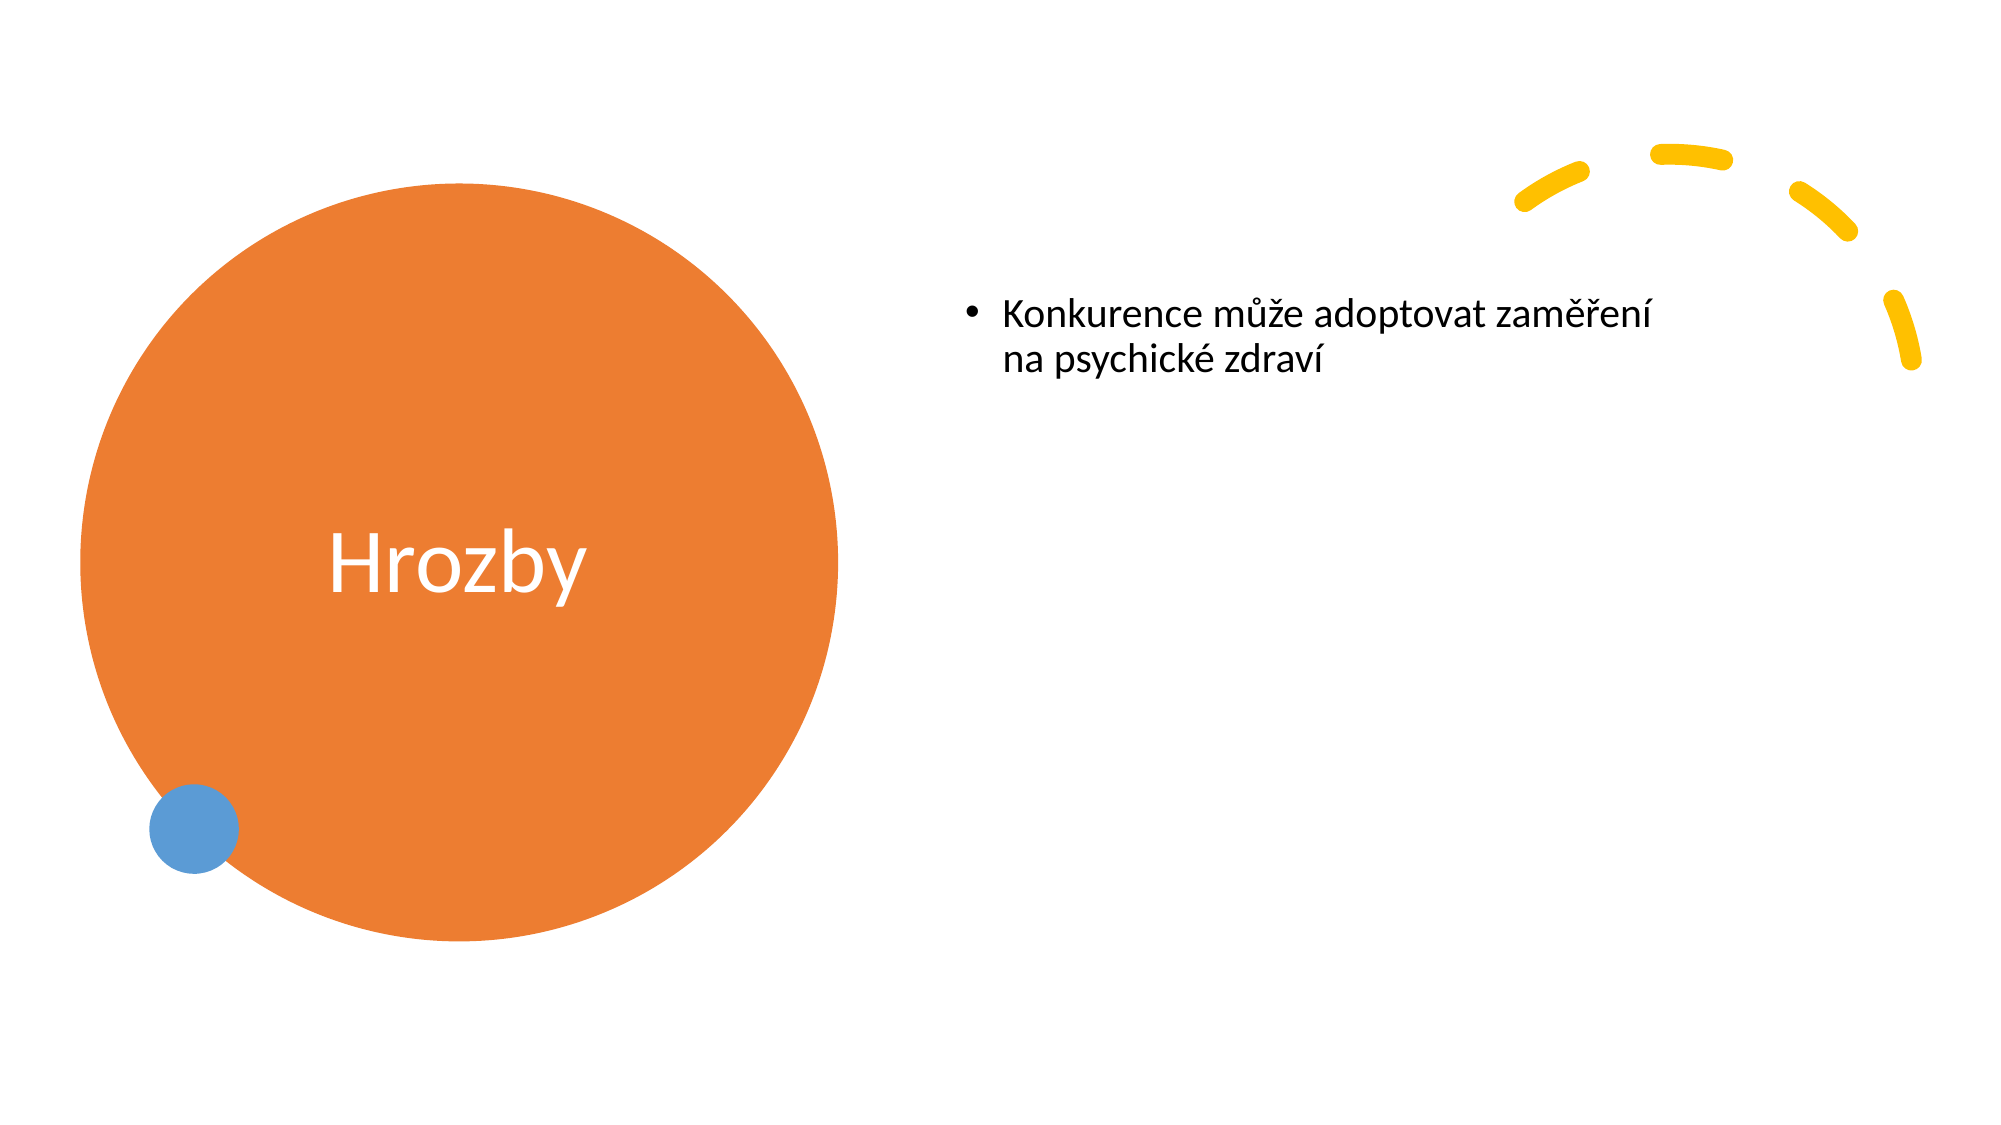

# Hrozby
Konkurence může adoptovat zaměření na psychické zdraví